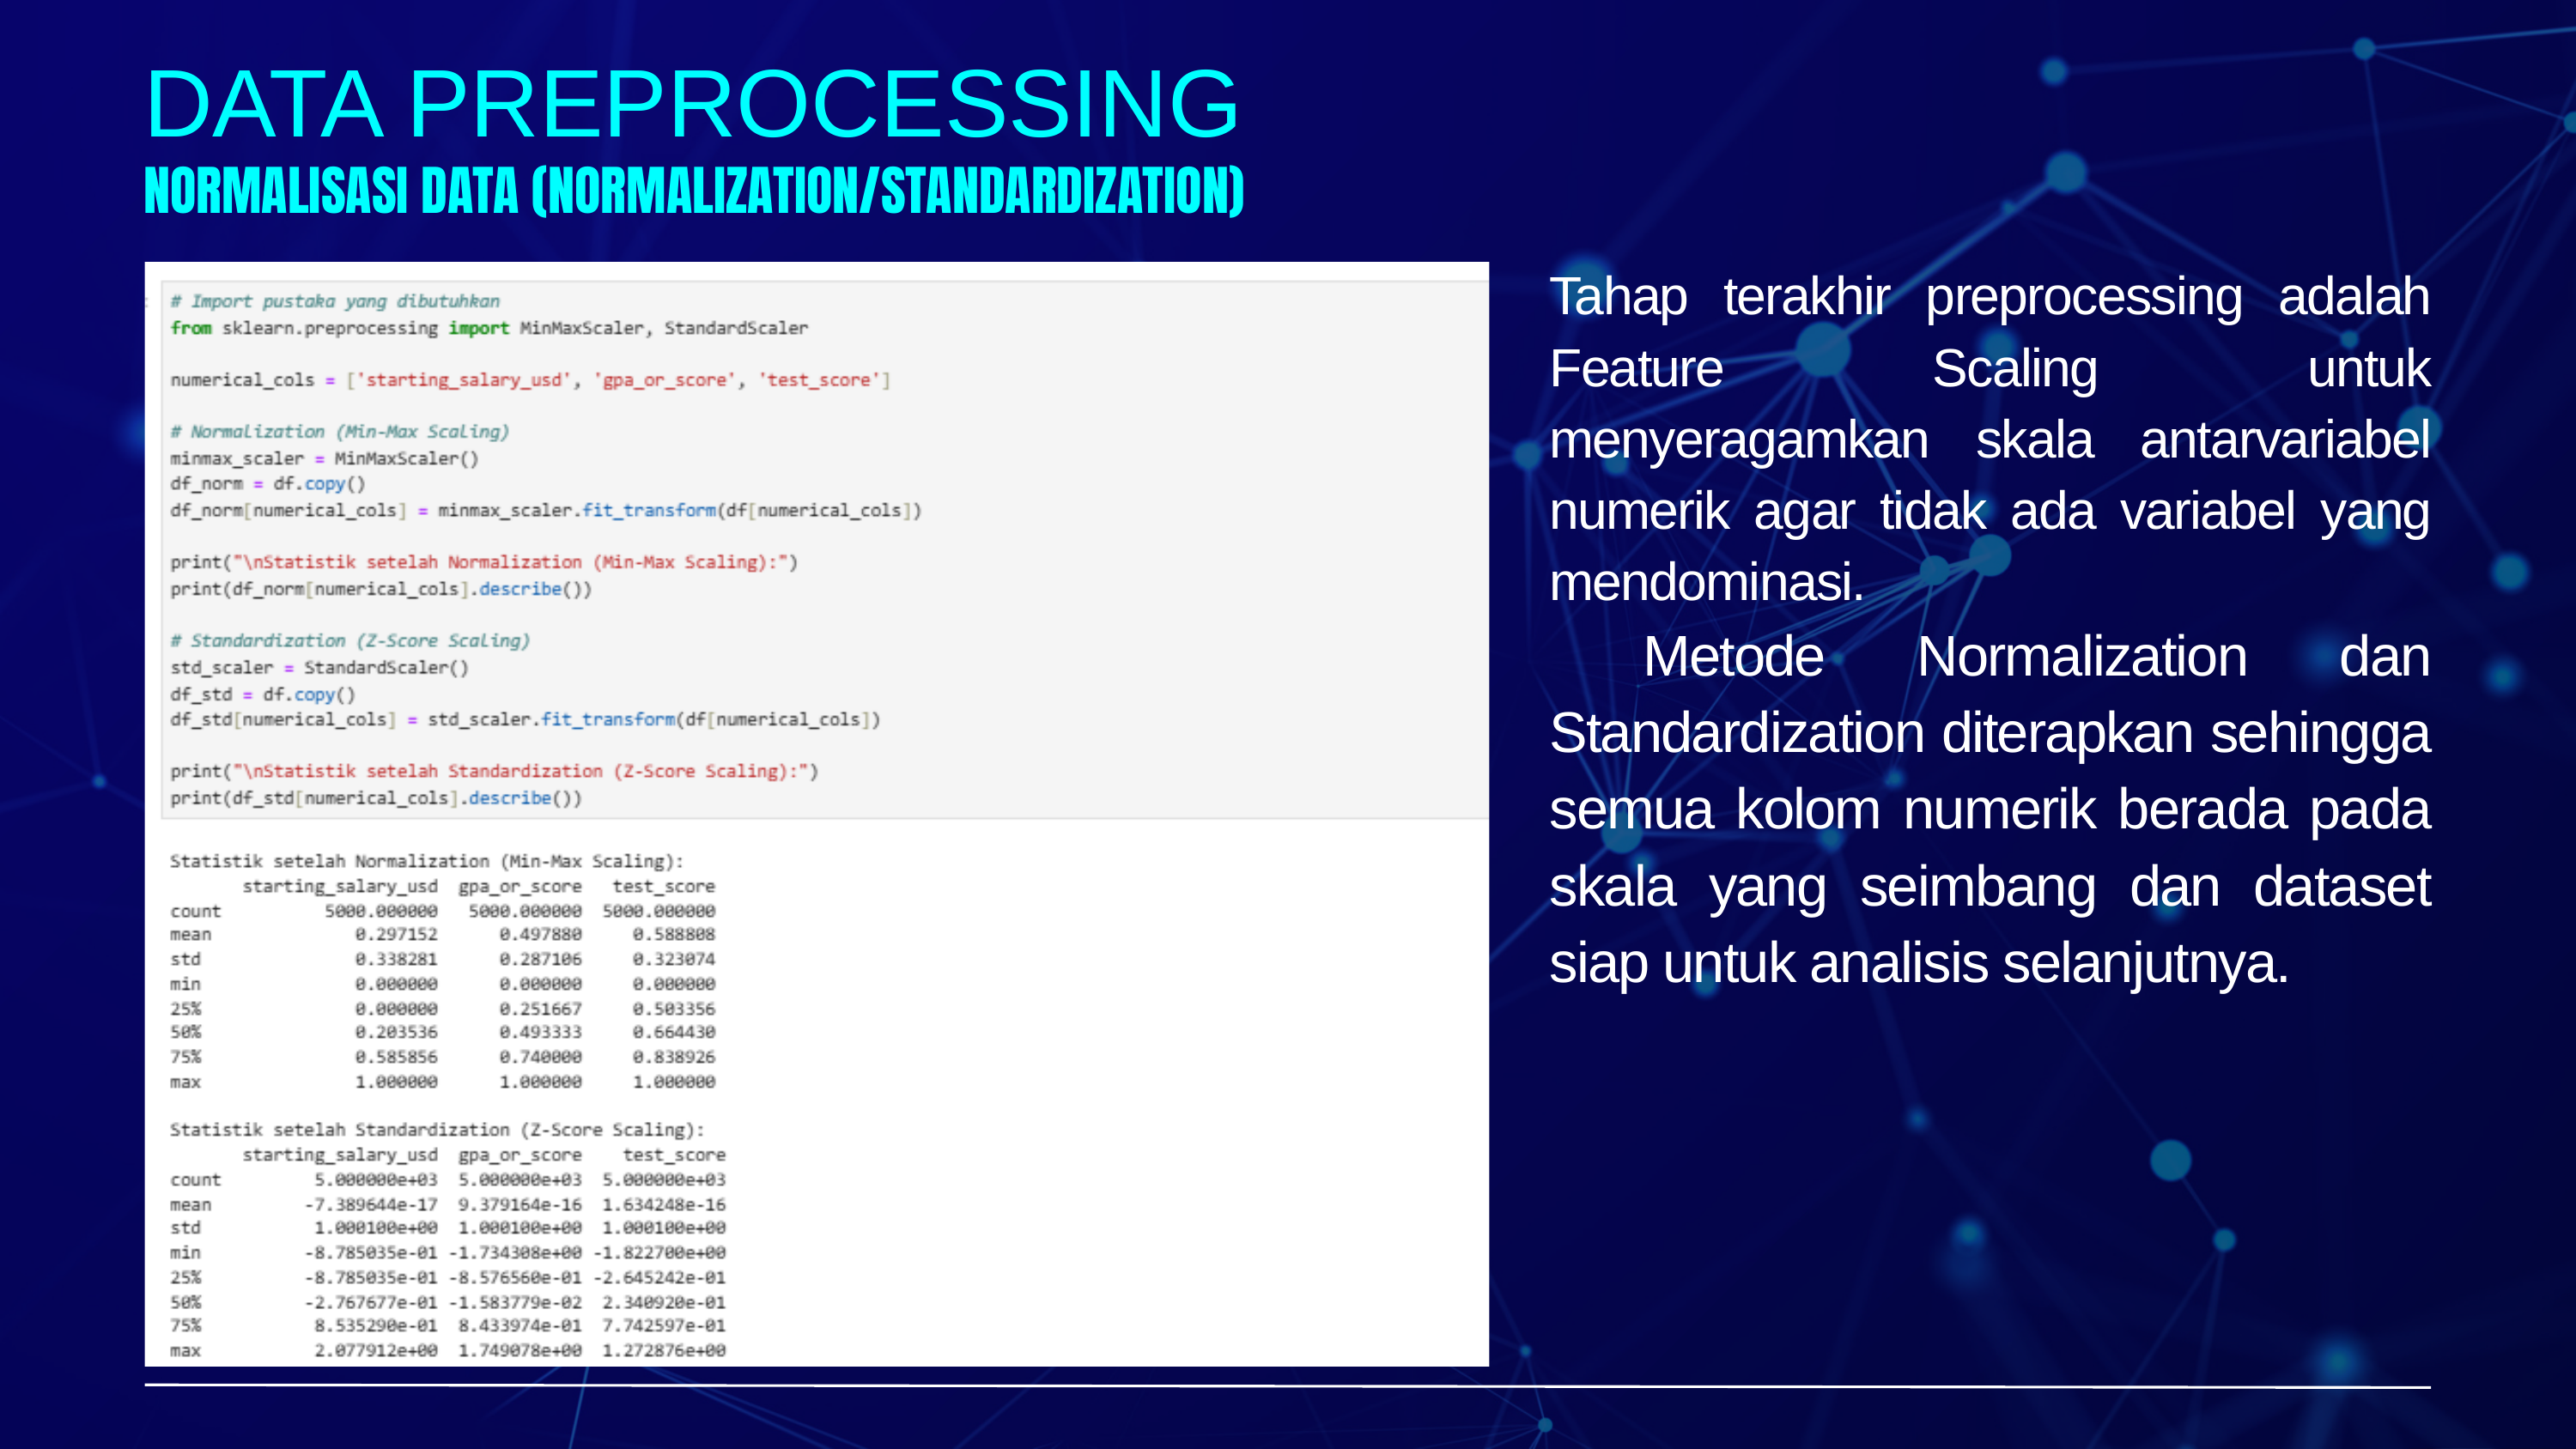

DATA PREPROCESSING
NORMALISASI DATA (NORMALIZATION/STANDARDIZATION)
Tahap terakhir preprocessing adalah Feature Scaling untuk menyeragamkan skala antarvariabel numerik agar tidak ada variabel yang mendominasi.
 Metode Normalization dan Standardization diterapkan sehingga semua kolom numerik berada pada skala yang seimbang dan dataset siap untuk analisis selanjutnya.